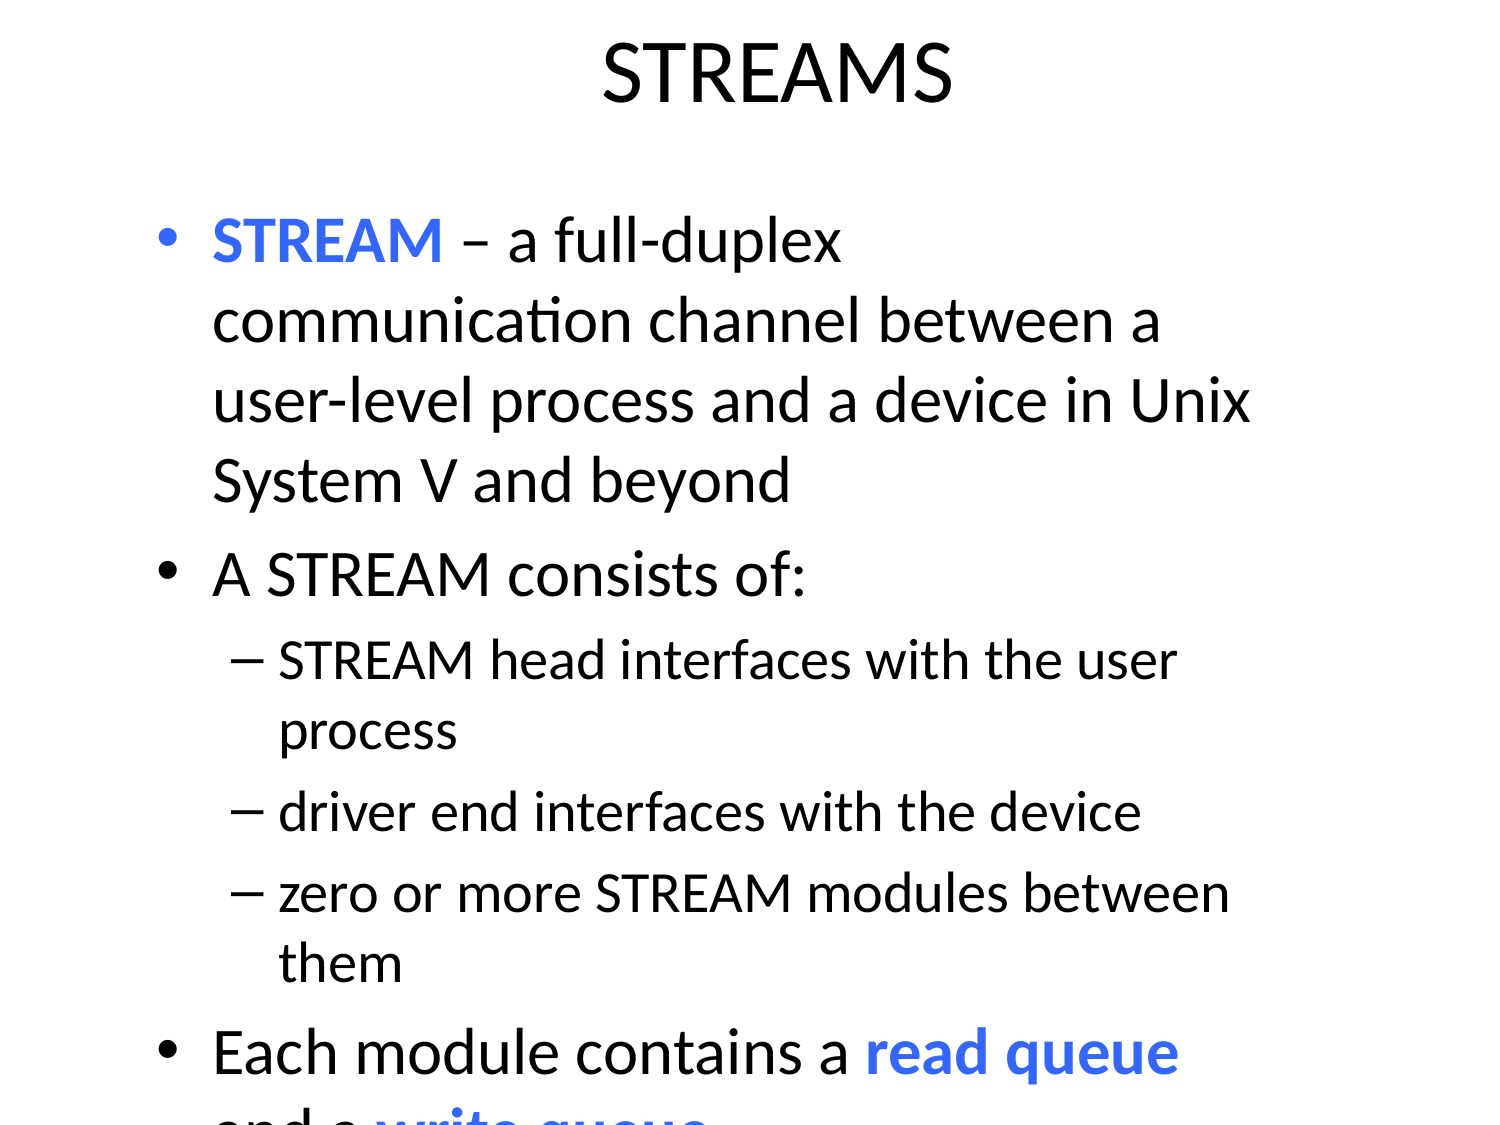

# STREAMS
STREAM – a full-duplex communication channel between a user-level process and a device in Unix System V and beyond
A STREAM consists of:
STREAM head interfaces with the user process
driver end interfaces with the device
zero or more STREAM modules between them
Each module contains a read queue and a write queue

Message passing is used to communicate between queues
Flow control option to indicate available or busy
Asynchronous internally, synchronous where user process communicates with stream head